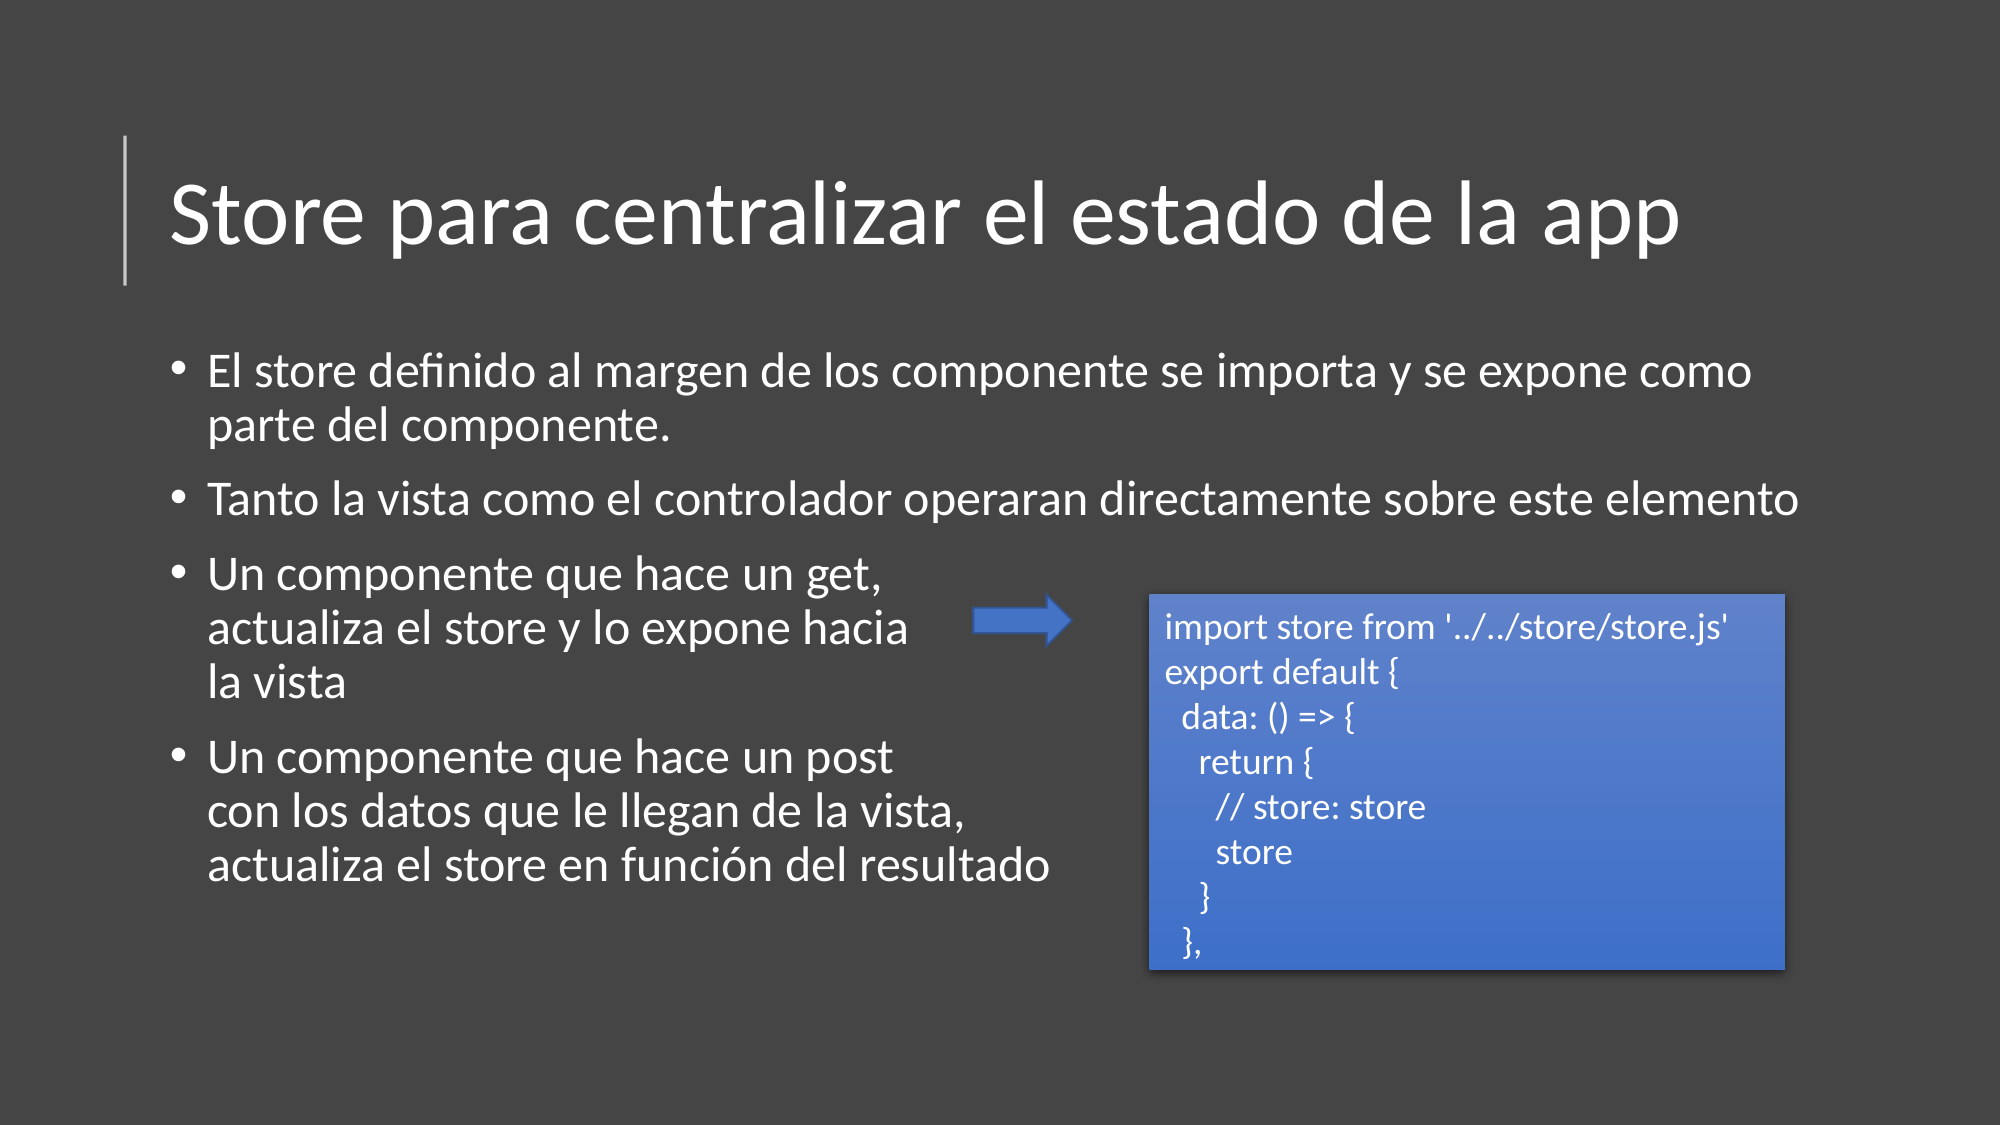

# Store para centralizar el estado de la app
El store definido al margen de los componente se importa y se expone como parte del componente.
Tanto la vista como el controlador operaran directamente sobre este elemento
Un componente que hace un get,
actualiza el store y lo expone hacia
la vista
Un componente que hace un post
con los datos que le llegan de la vista,
actualiza el store en función del resultado

import store from '../../store/store.js'
export default {
  data: () => {
    return {
      // store: store
      store
    }
  },